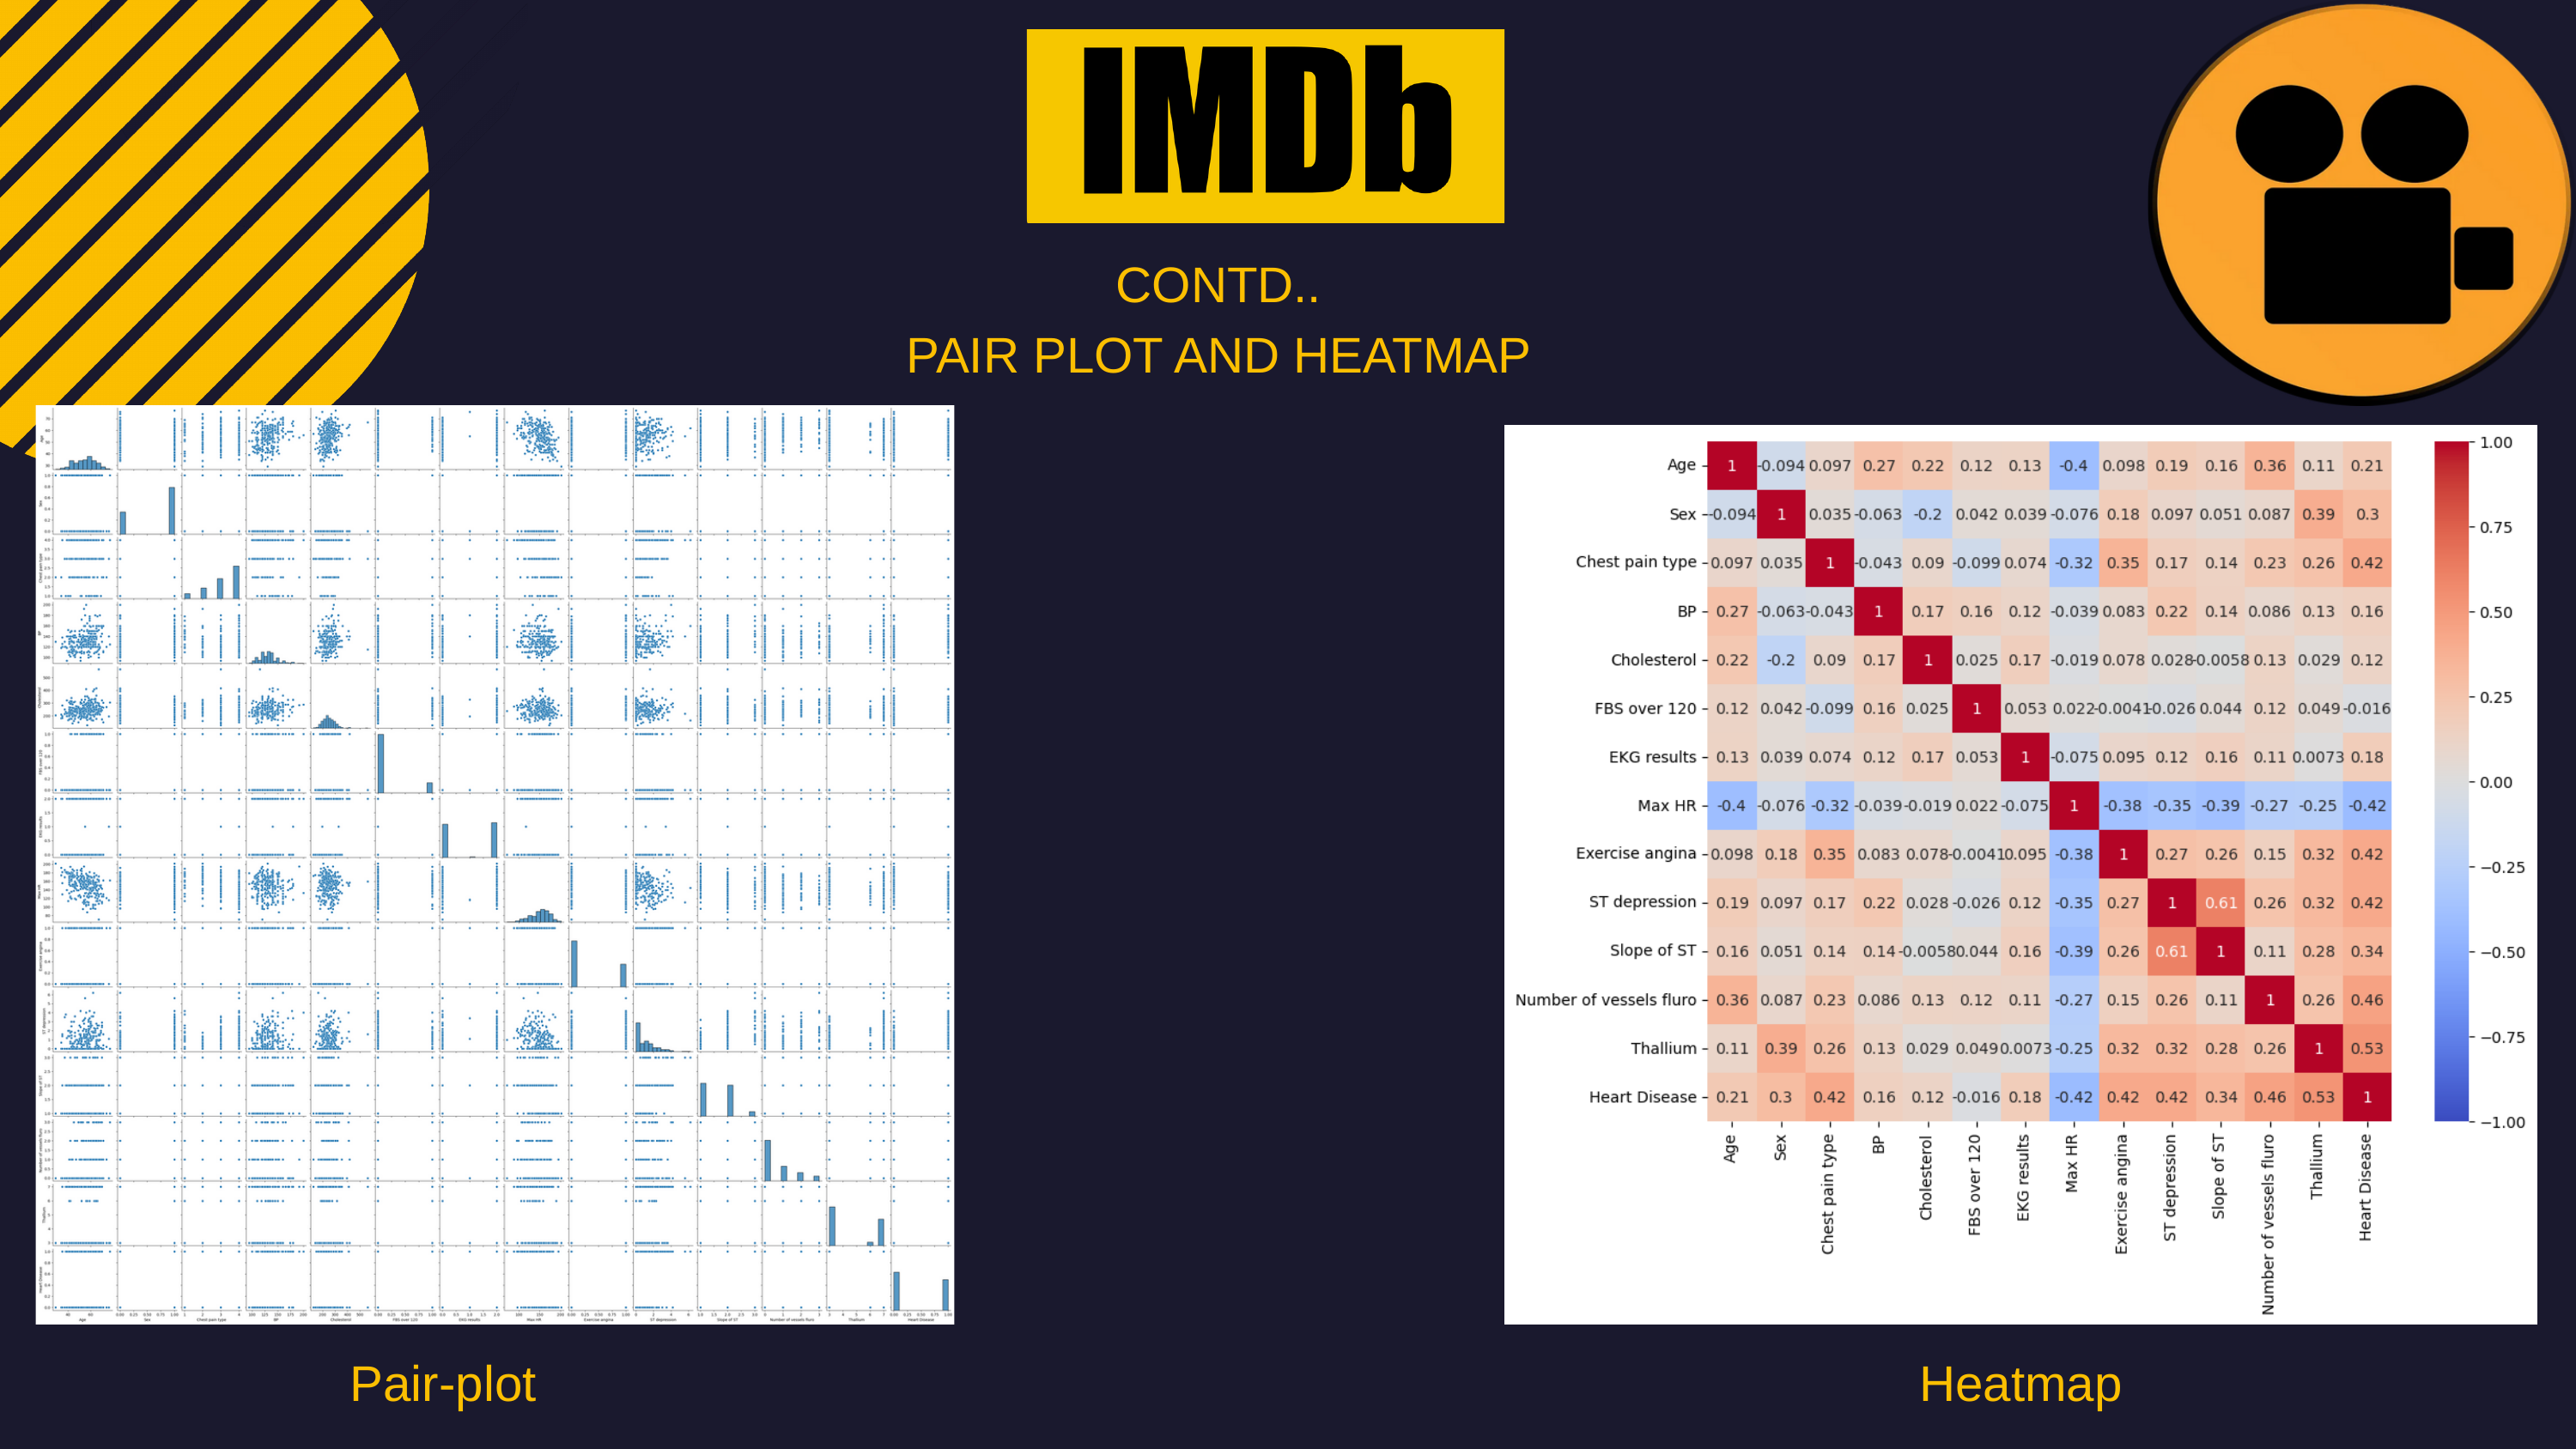

CONTD..
PAIR PLOT AND HEATMAP

Pair-plot
Heatmap